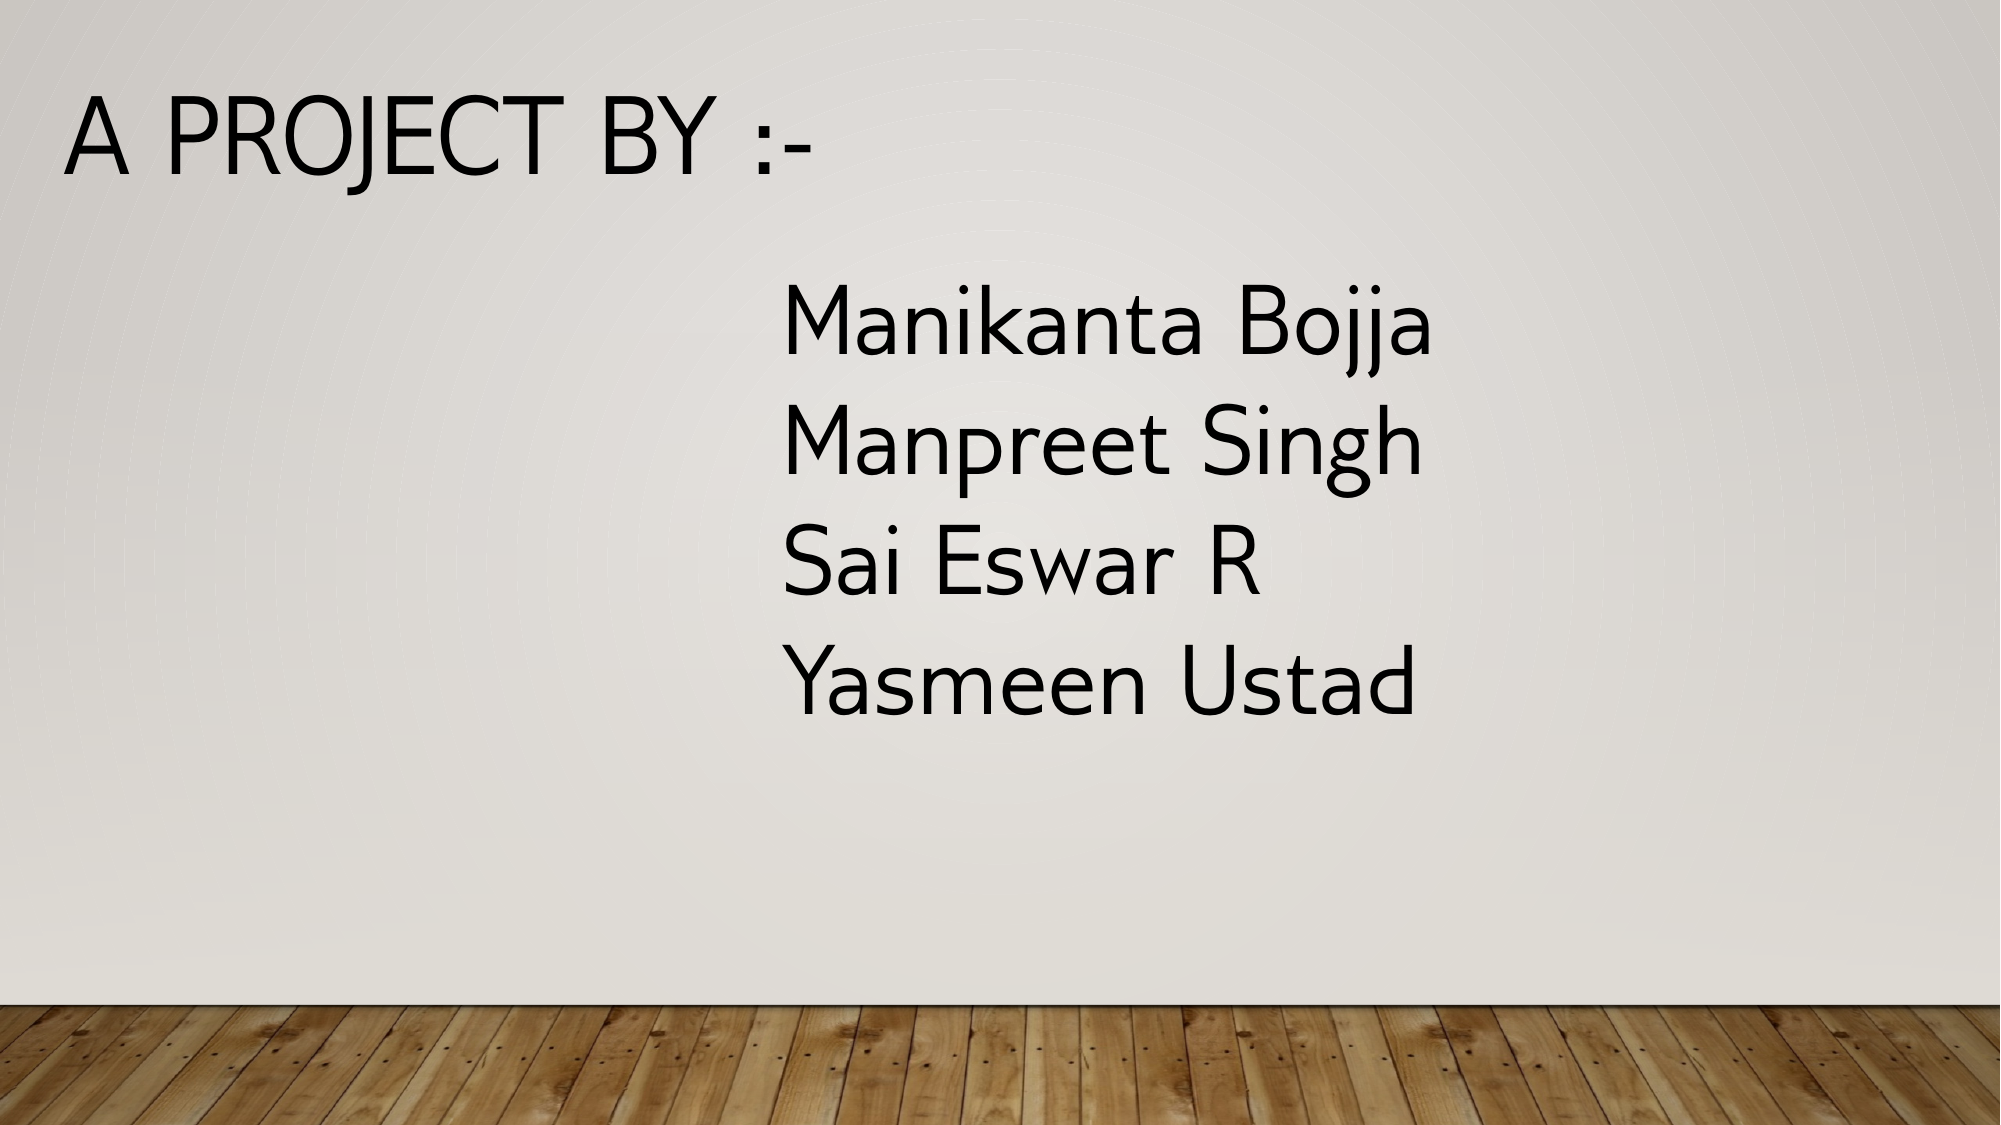

A PROJECT BY :-
Manikanta Bojja
Manpreet Singh
Sai Eswar R
Yasmeen Ustad